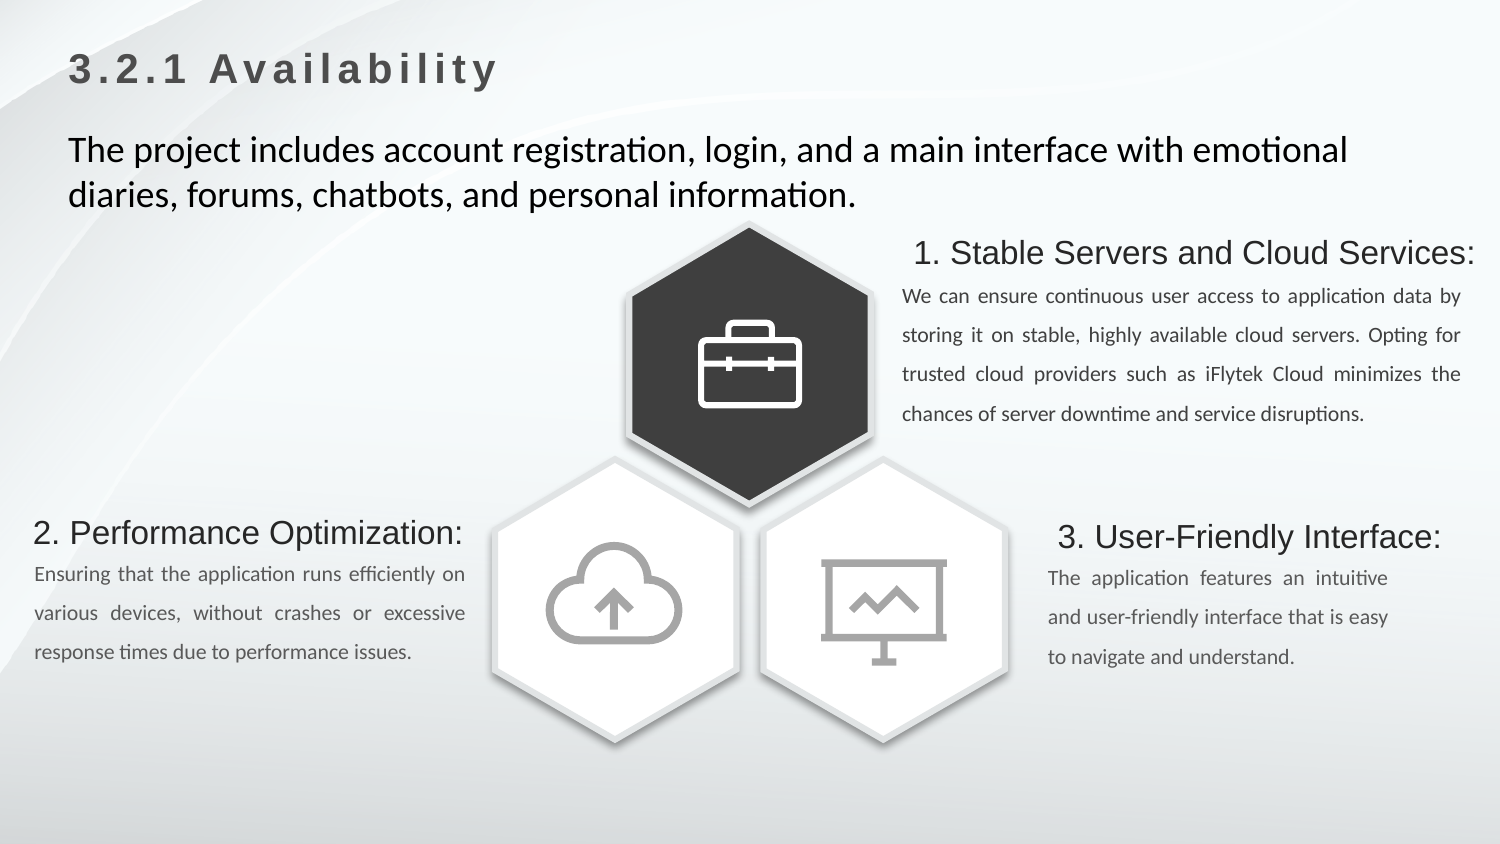

3.2.1 Availability
The project includes account registration, login, and a main interface with emotional diaries, forums, chatbots, and personal information.
1. Stable Servers and Cloud Services:

We can ensure continuous user access to application data by storing it on stable, highly available cloud servers. Opting for trusted cloud providers such as iFlytek Cloud minimizes the chances of server downtime and service disruptions.

2. Performance Optimization:
3. User-Friendly Interface:
Ensuring that the application runs efficiently on various devices, without crashes or excessive response times due to performance issues.

The application features an intuitive and user-friendly interface that is easy to navigate and understand.